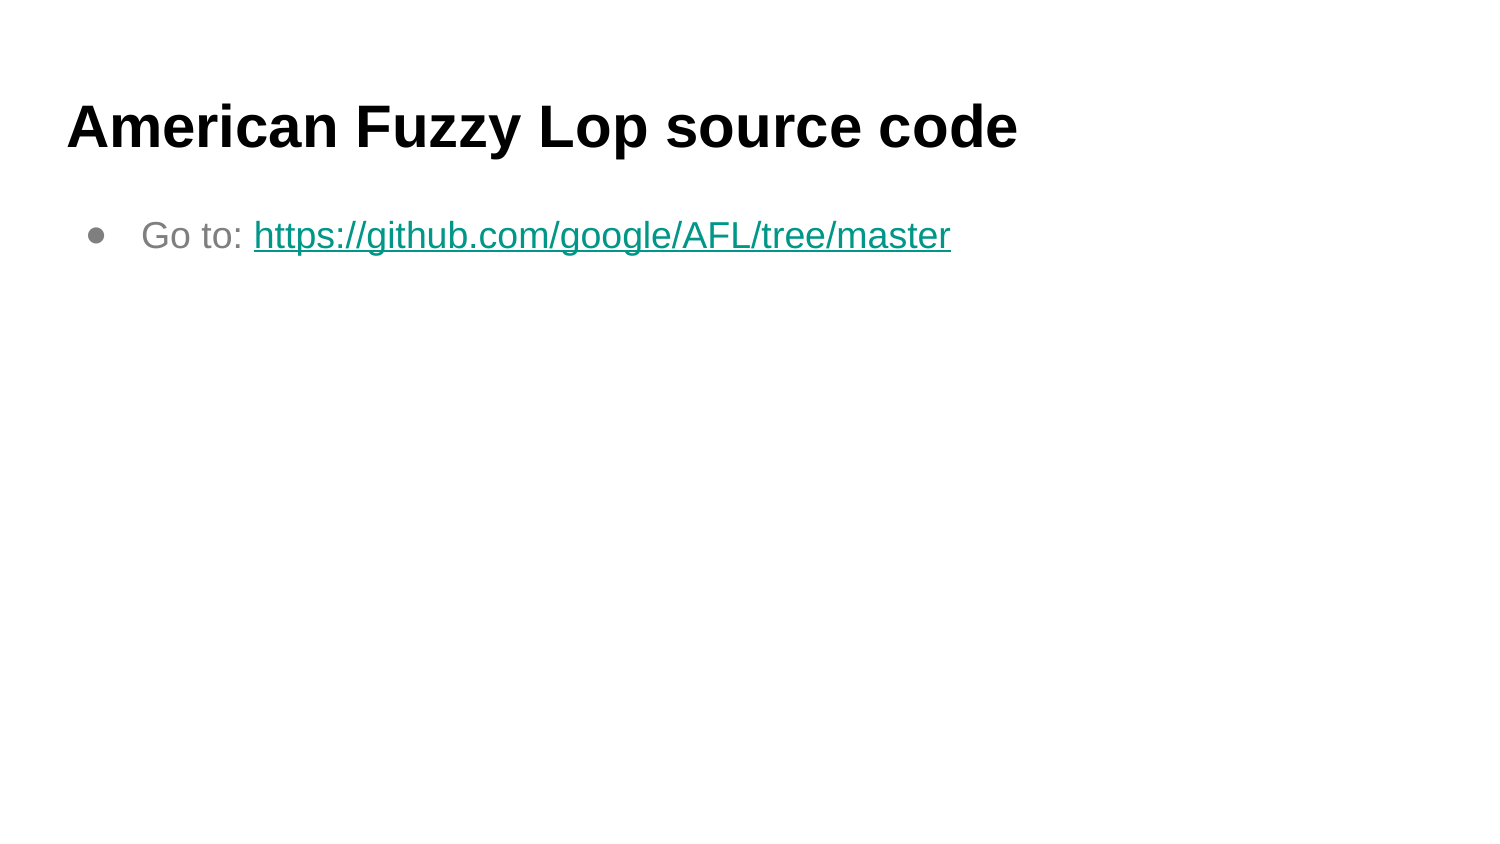

# American Fuzzy Lop source code
Go to: https://github.com/google/AFL/tree/master